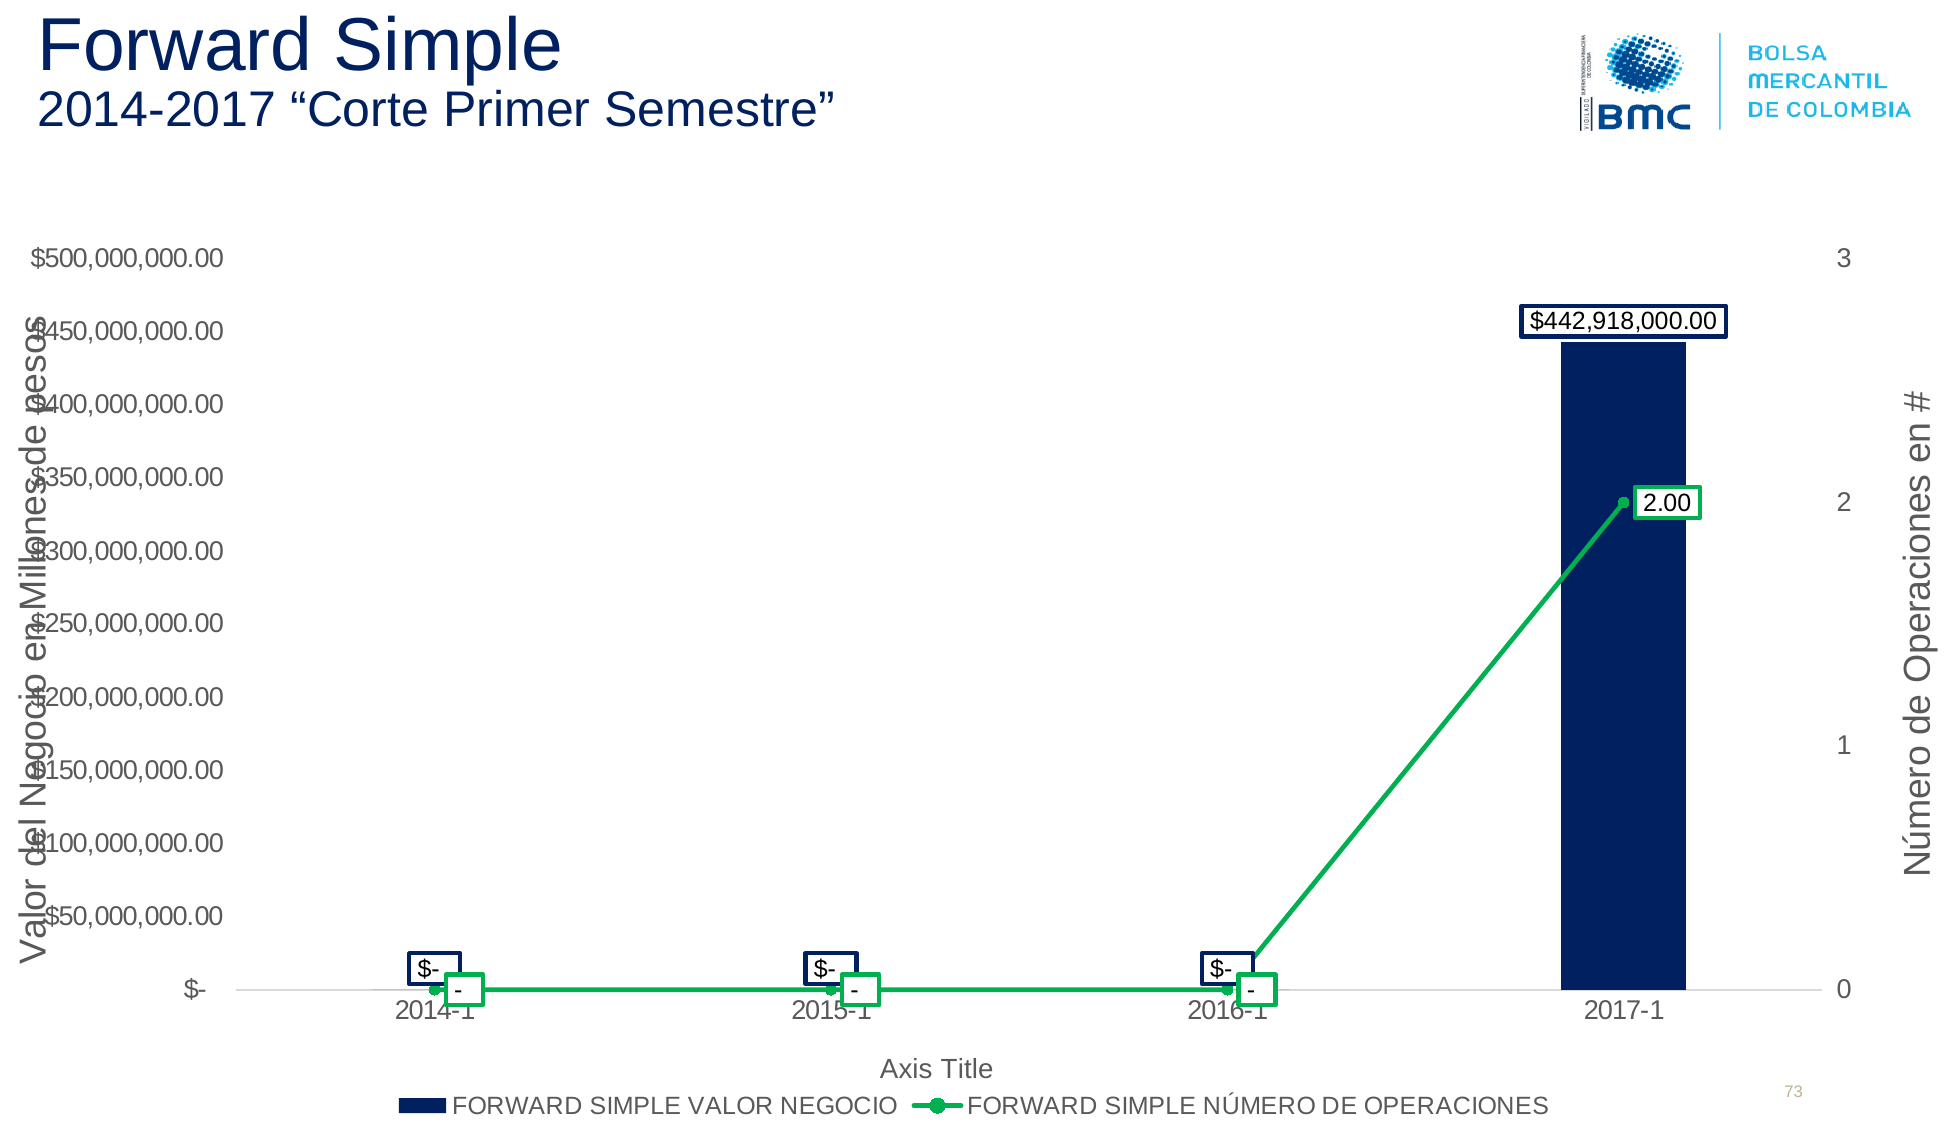

Forward Simple
2014-2017 “Corte Primer Semestre”

### Chart

| Category | FORWARD SIMPLE VALOR NEGOCIO | FORWARD SIMPLE NÚMERO DE OPERACIONES |
|---|---|---|
| 2014-1 | None | None |
| 2015-1 | None | None |
| 2016-1 | None | None |
| 2017-1 | 442918000.0 | 2.0 |